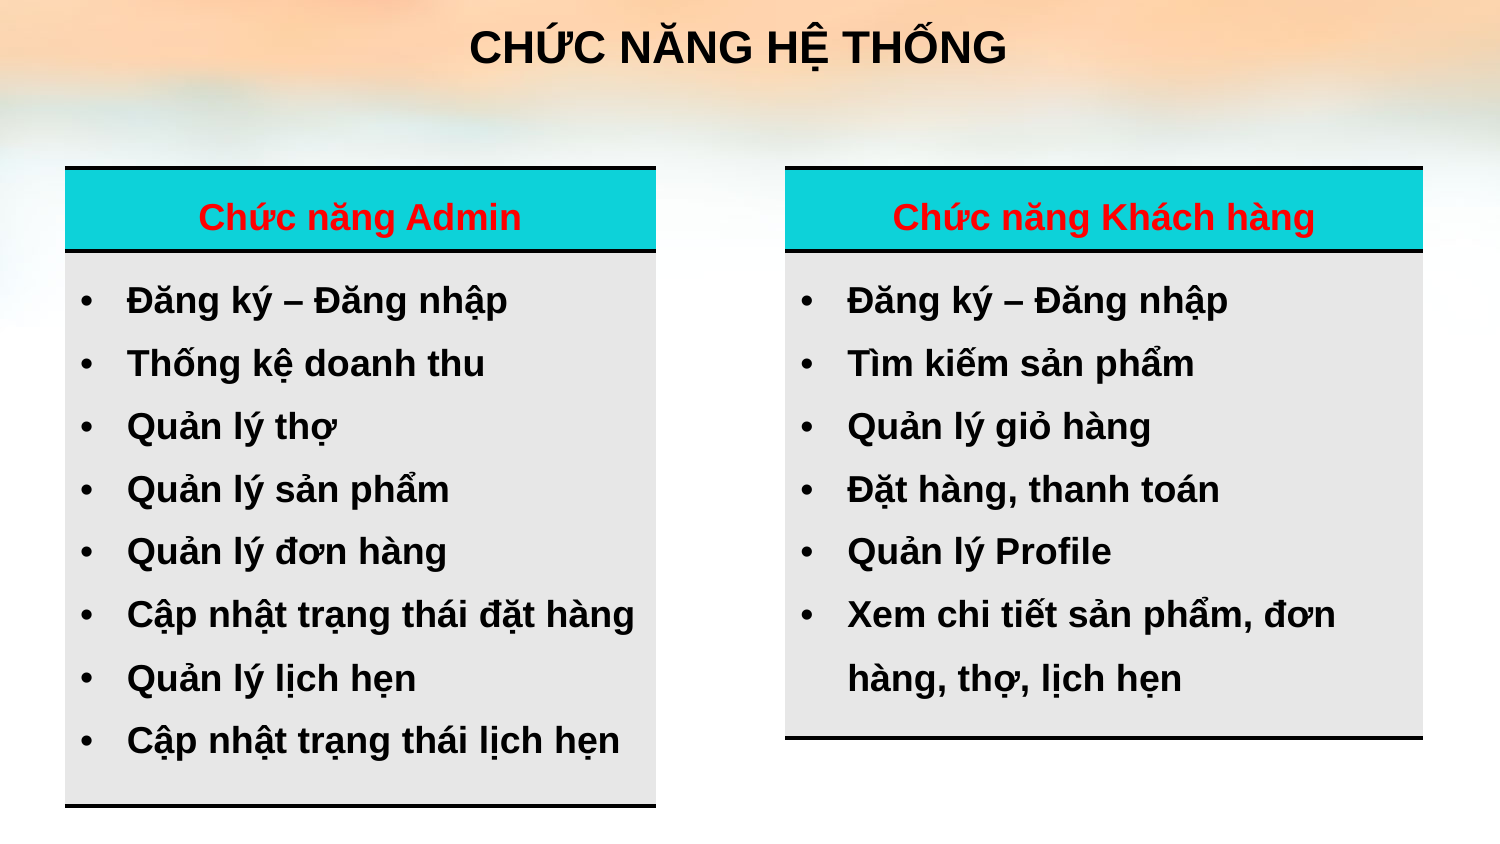

CHỨC NĂNG HỆ THỐNG
| Chức năng Admin |
| --- |
| Đăng ký – Đăng nhập Thống kệ doanh thu Quản lý thợ Quản lý sản phẩm Quản lý đơn hàng Cập nhật trạng thái đặt hàng Quản lý lịch hẹn Cập nhật trạng thái lịch hẹn |
| Chức năng Khách hàng |
| --- |
| Đăng ký – Đăng nhập Tìm kiếm sản phẩm Quản lý giỏ hàng Đặt hàng, thanh toán Quản lý Profile Xem chi tiết sản phẩm, đơn hàng, thợ, lịch hẹn |